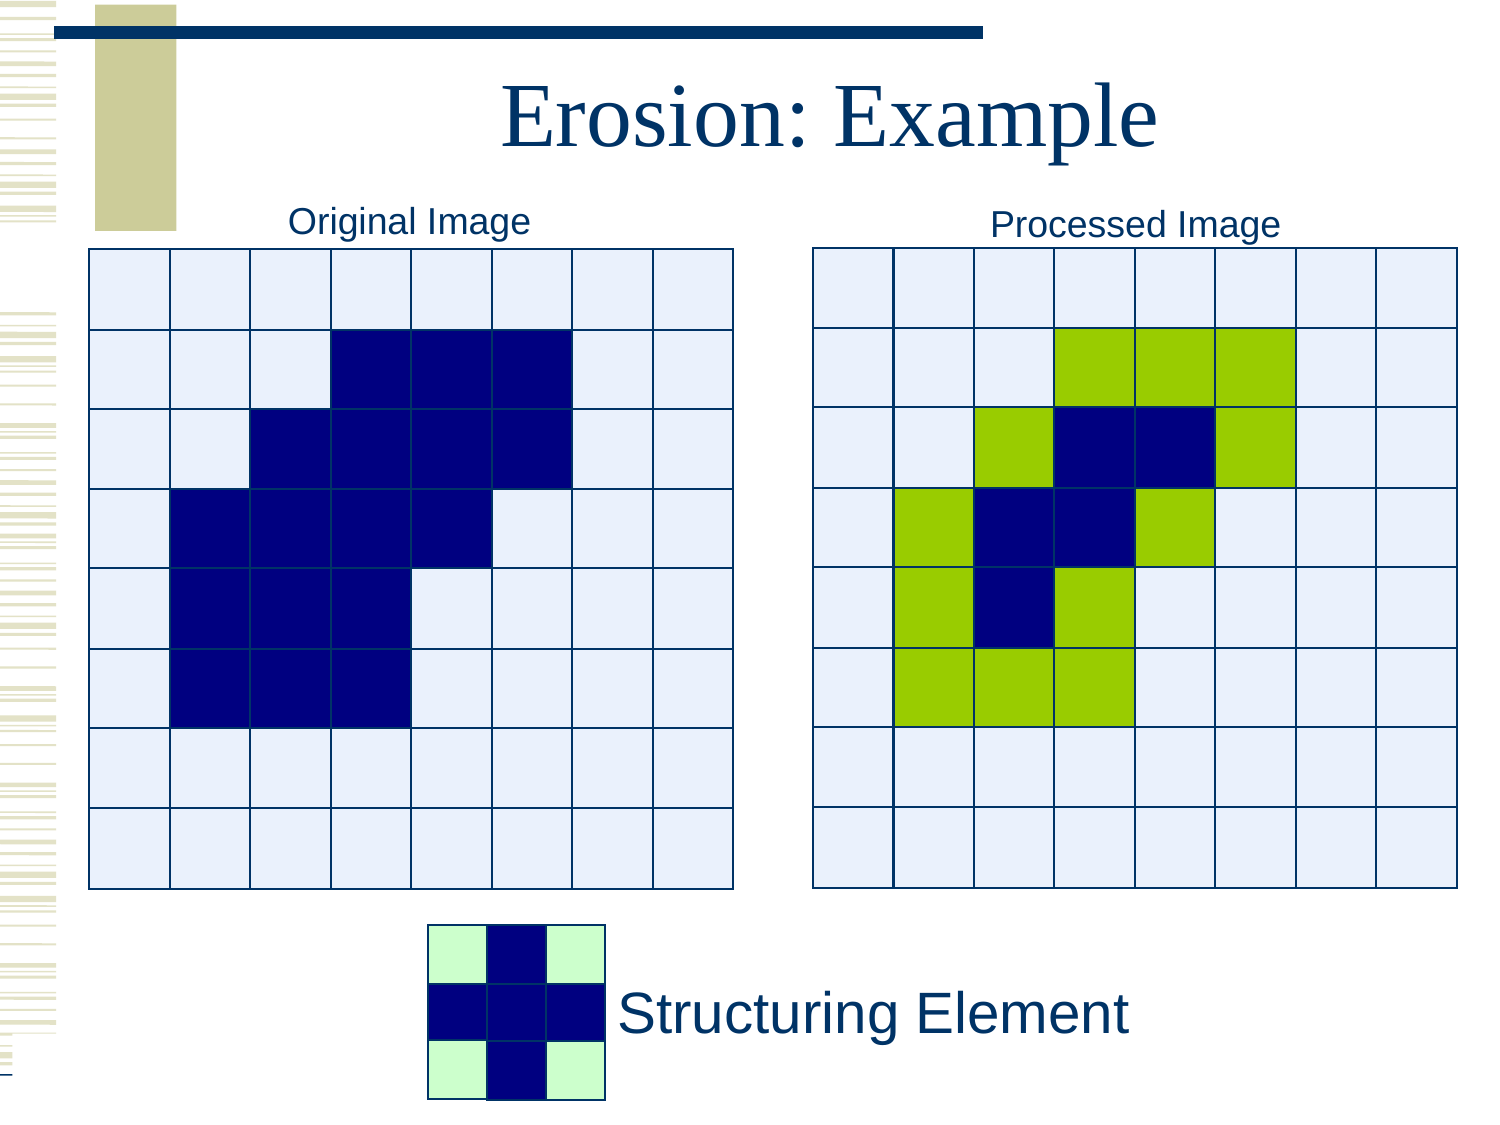

Erosion: Example
Original Image
Processed Image

Structuring Element
29